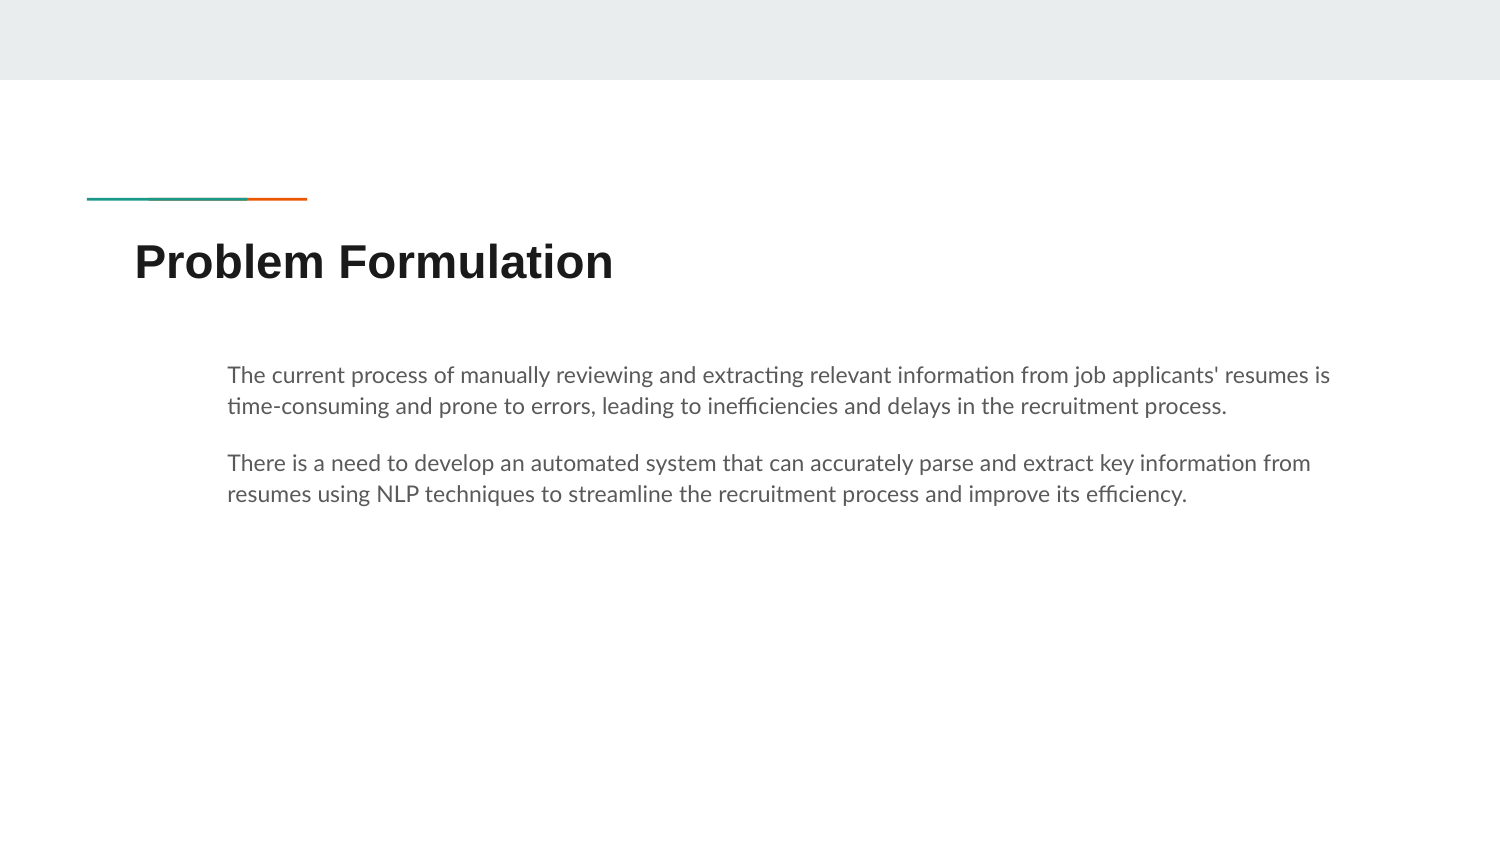

# Problem Formulation

The current process of manually reviewing and extracting relevant information from job applicants' resumes is time-consuming and prone to errors, leading to inefficiencies and delays in the recruitment process.
There is a need to develop an automated system that can accurately parse and extract key information from resumes using NLP techniques to streamline the recruitment process and improve its efficiency.